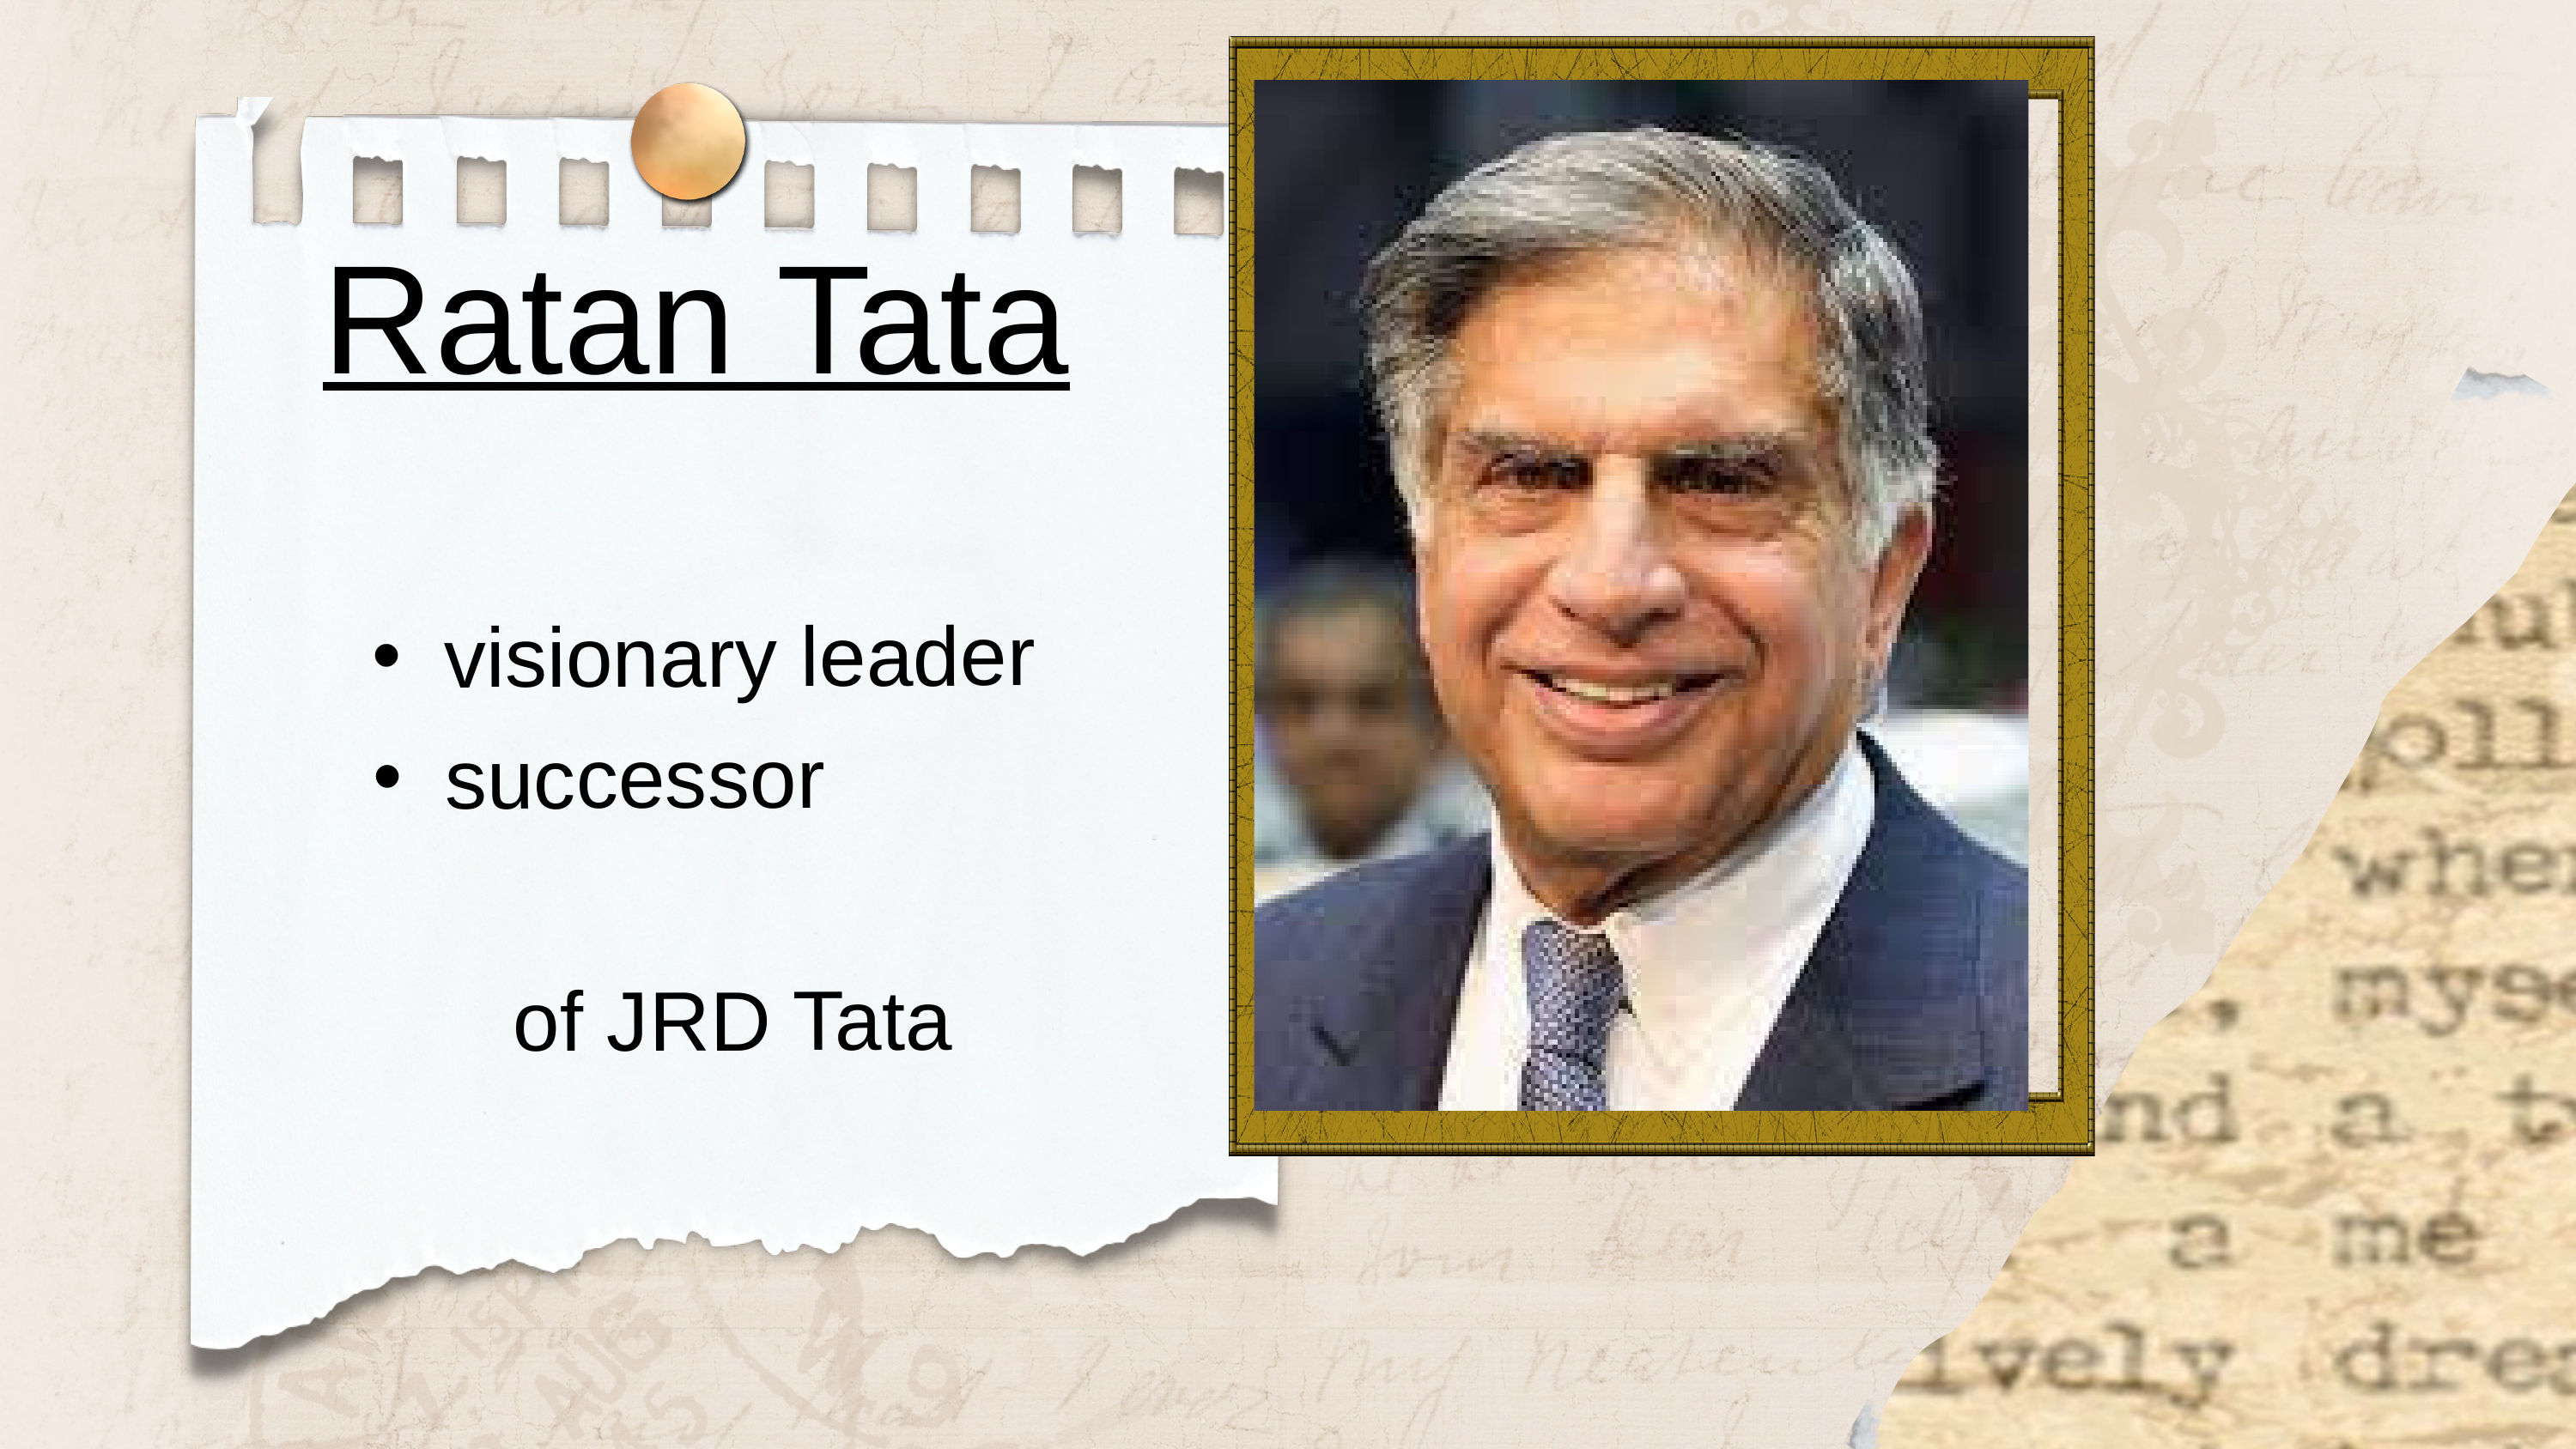

Ratan Tata

visionary leader
successor

         of JRD Tata